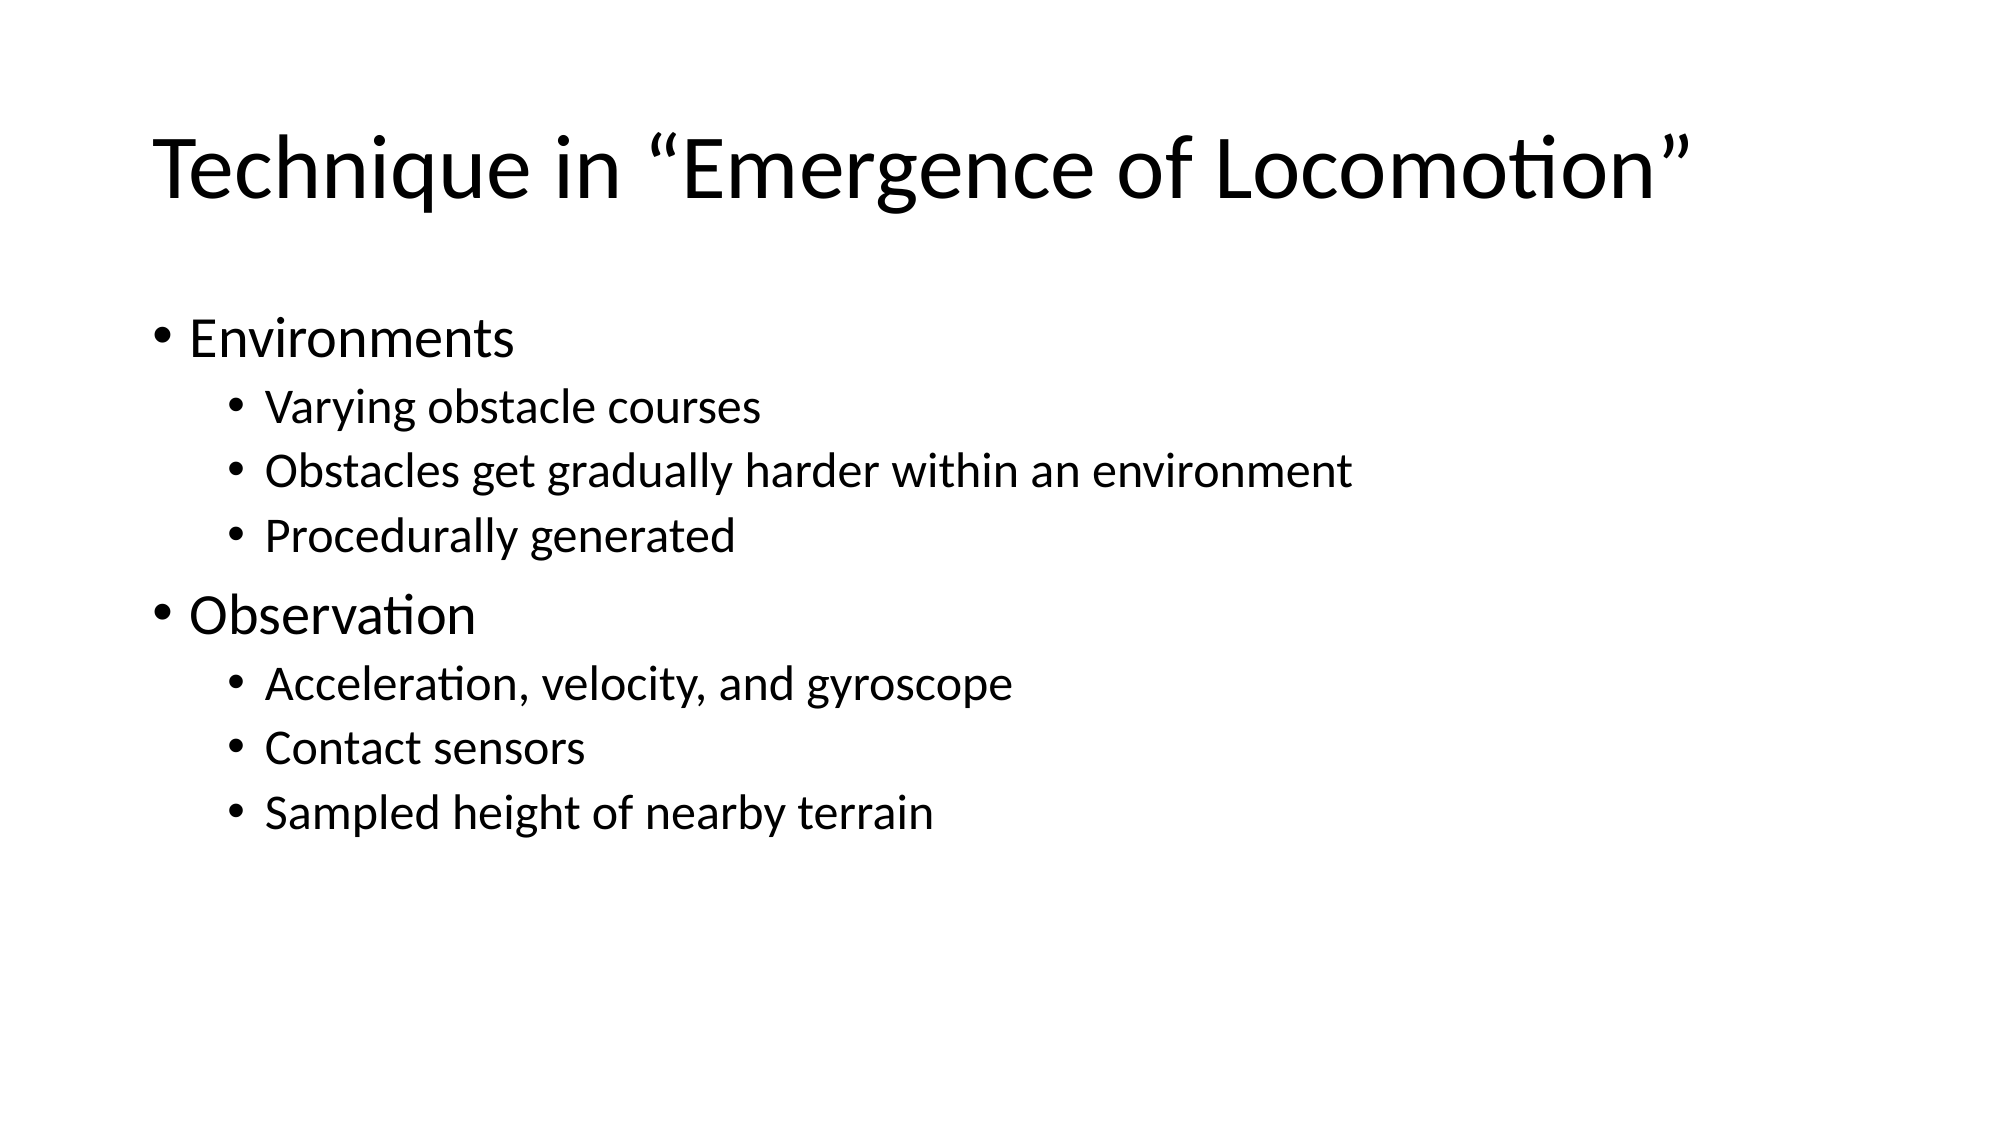

# Technique in “Emergence of Locomotion”
Environments
Varying obstacle courses
Obstacles get gradually harder within an environment
Procedurally generated
Observation
Acceleration, velocity, and gyroscope
Contact sensors
Sampled height of nearby terrain